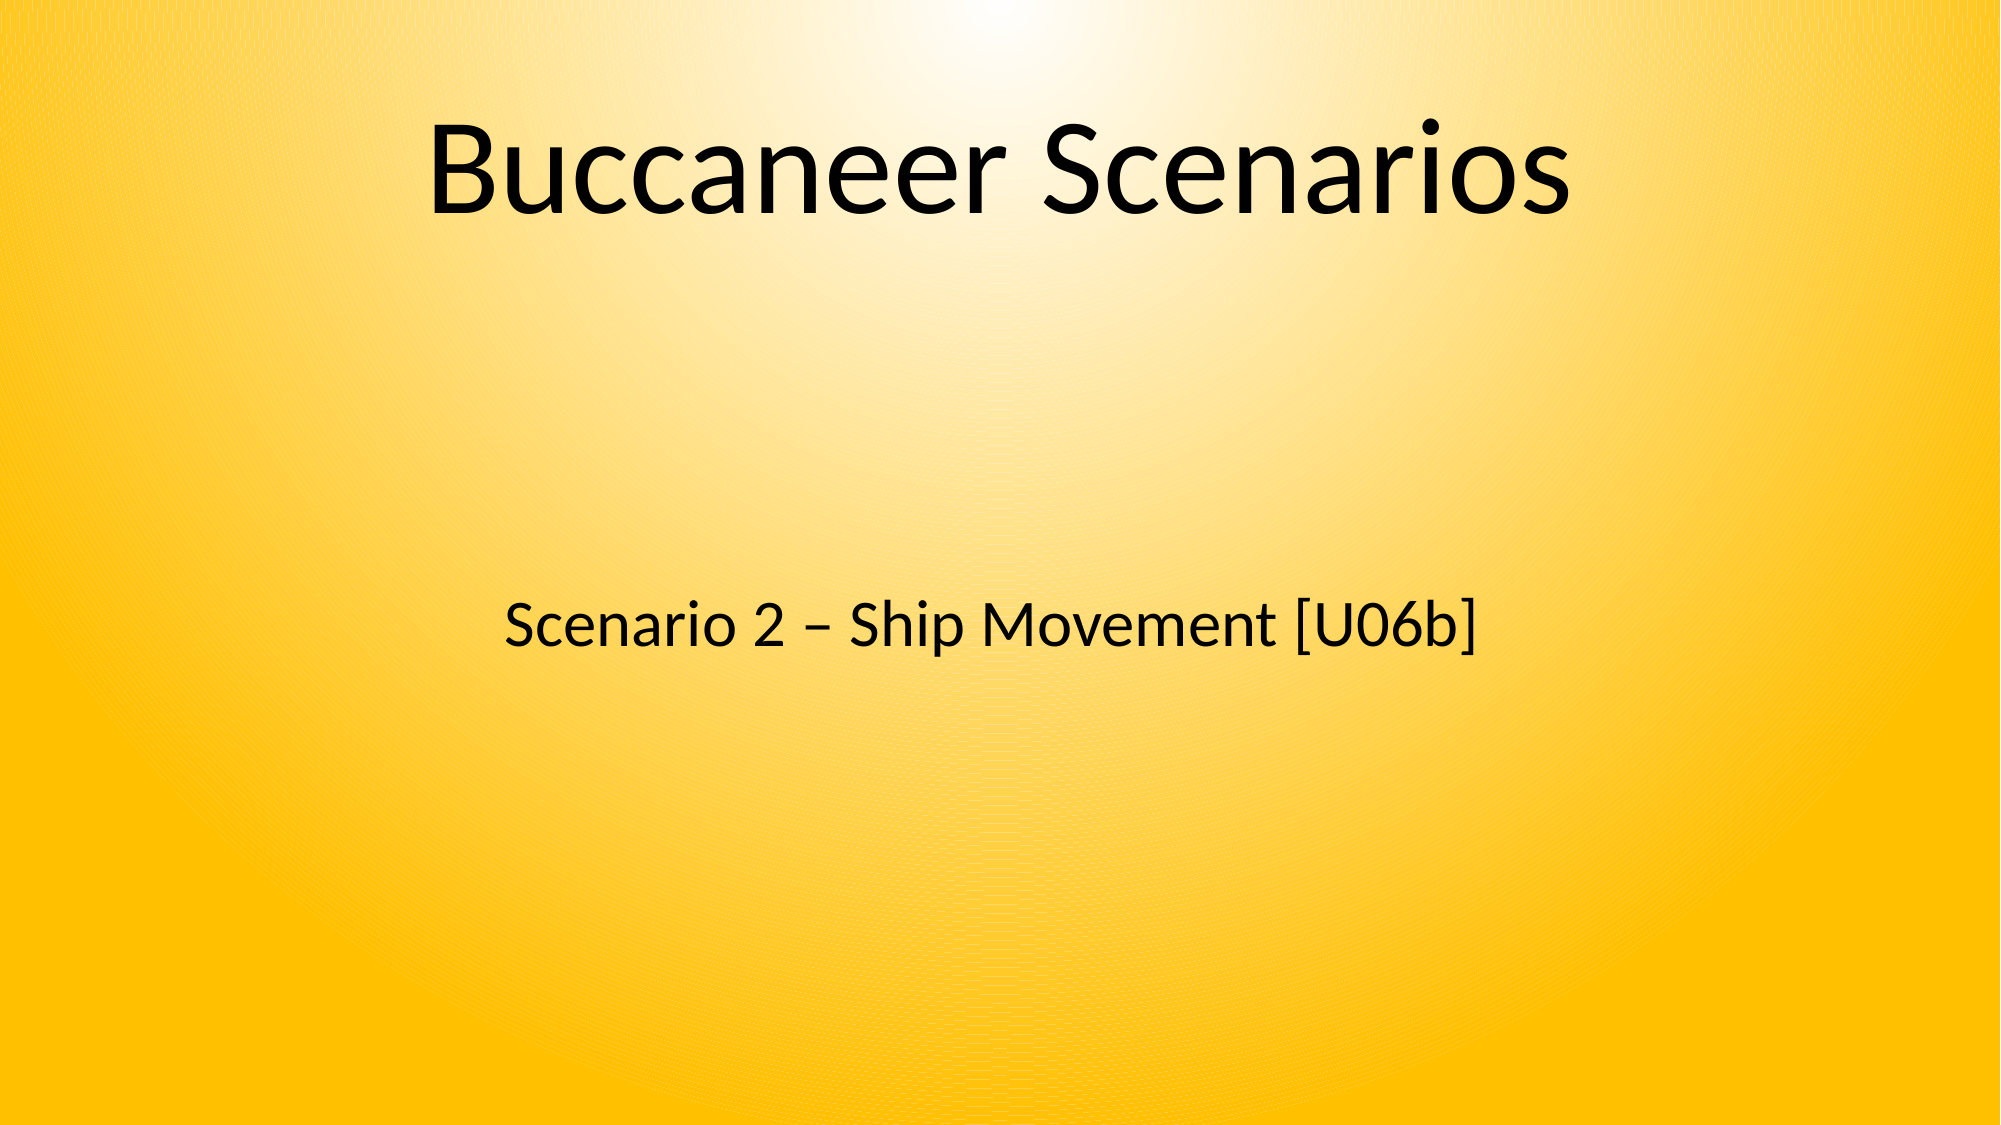

# Buccaneer Scenarios
Scenario 2 – Ship Movement [U06b]